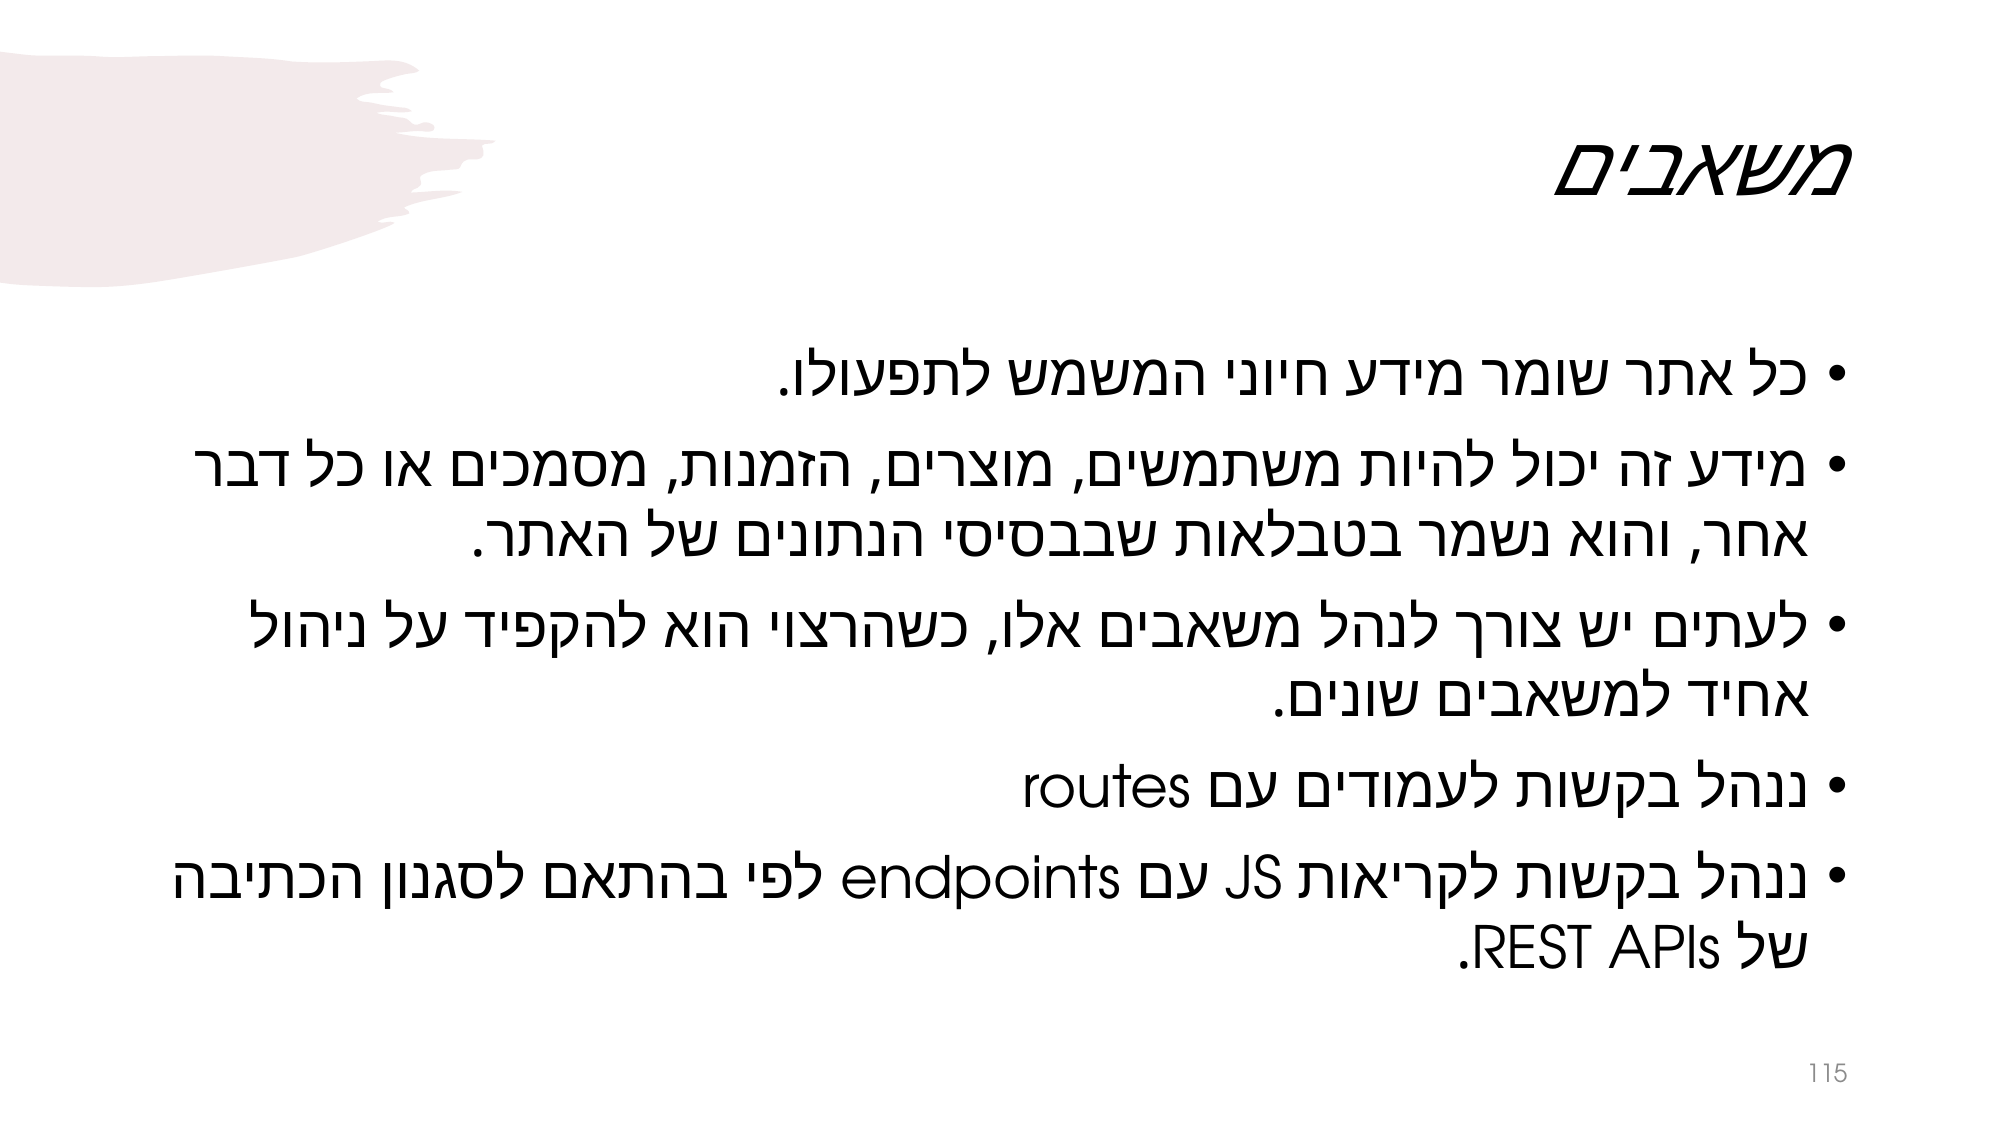

# משאבים
כל אתר שומר מידע חיוני המשמש לתפעולו.
מידע זה יכול להיות משתמשים, מוצרים, הזמנות, מסמכים או כל דבר אחר, והוא נשמר בטבלאות שבבסיסי הנתונים של האתר.
לעתים יש צורך לנהל משאבים אלו, כשהרצוי הוא להקפיד על ניהול אחיד למשאבים שונים.
ננהל בקשות לעמודים עם routes
ננהל בקשות לקריאות JS עם endpoints לפי בהתאם לסגנון הכתיבה של REST APIs.

115